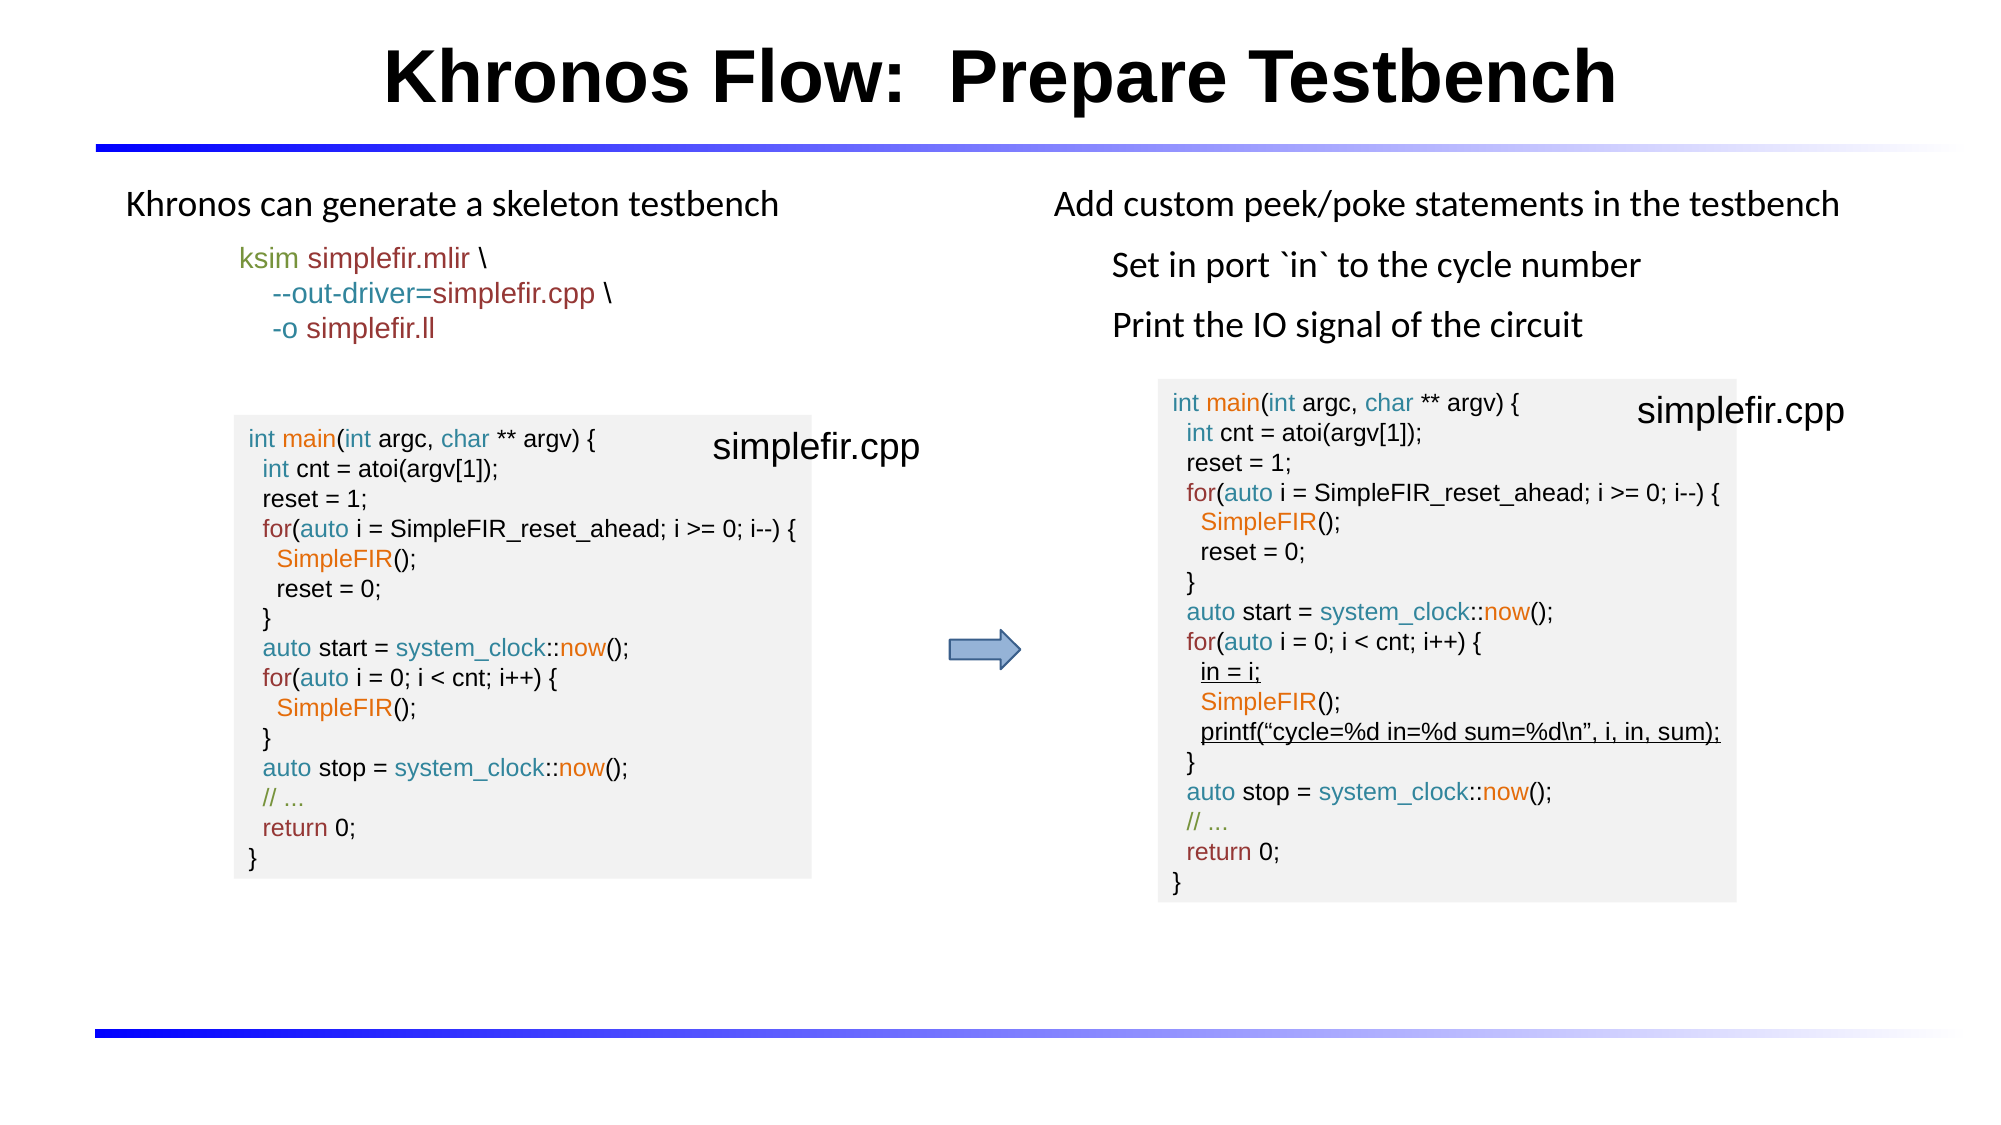

# Khronos Flow:  Prepare Testbench
Khronos can generate a skeleton testbench
Add custom peek/poke statements in the testbench
ksim simplefir.mlir \
    --out-driver=simplefir.cpp \
    -o simplefir.ll
Set in port `in` to the cycle number
Print the IO signal of the circuit
int main(int argc, char ** argv) {
  int cnt = atoi(argv[1]);
  reset = 1;
  for(auto i = SimpleFIR_reset_ahead; i >= 0; i--) {
    SimpleFIR();
    reset = 0;
  }
  auto start = system_clock::now();
  for(auto i = 0; i < cnt; i++) {
    in = i;
    SimpleFIR();
    printf(“cycle=%d in=%d sum=%d\n”, i, in, sum);
  }
  auto stop = system_clock::now();
  // ...
  return 0;
}
simplefir.cpp
int main(int argc, char ** argv) {
  int cnt = atoi(argv[1]);
  reset = 1;
  for(auto i = SimpleFIR_reset_ahead; i >= 0; i--) {
    SimpleFIR();
    reset = 0;
  }
  auto start = system_clock::now();
  for(auto i = 0; i < cnt; i++) {
    SimpleFIR();
  }
  auto stop = system_clock::now();
  // ...
  return 0;
}
simplefir.cpp